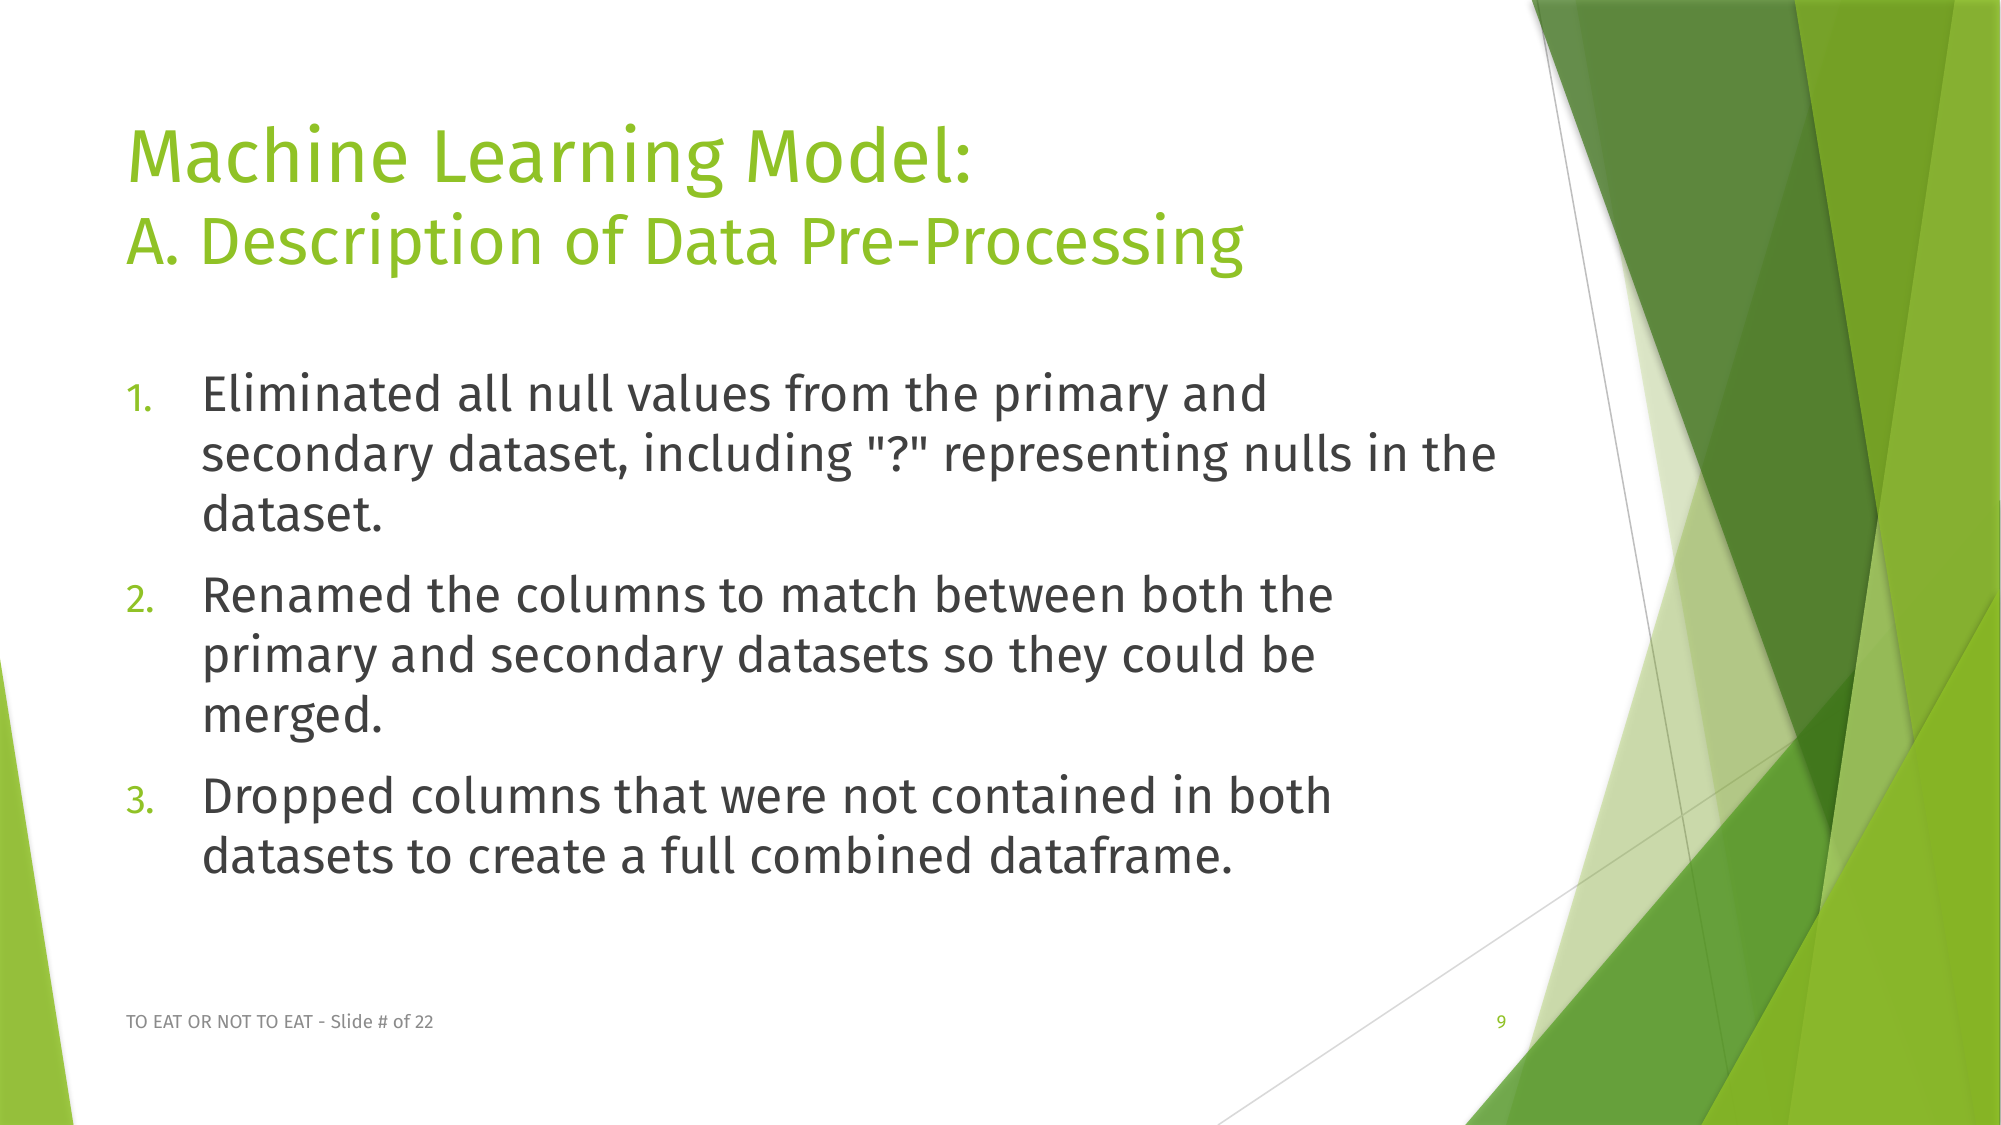

# Machine Learning Model: A. Description of Data Pre-Processing
Eliminated all null values from the primary and secondary dataset, including "?" representing nulls in the dataset.
Renamed the columns to match between both the primary and secondary datasets so they could be merged.
Dropped columns that were not contained in both datasets to create a full combined dataframe.
TO EAT OR NOT TO EAT - Slide # of 22
9